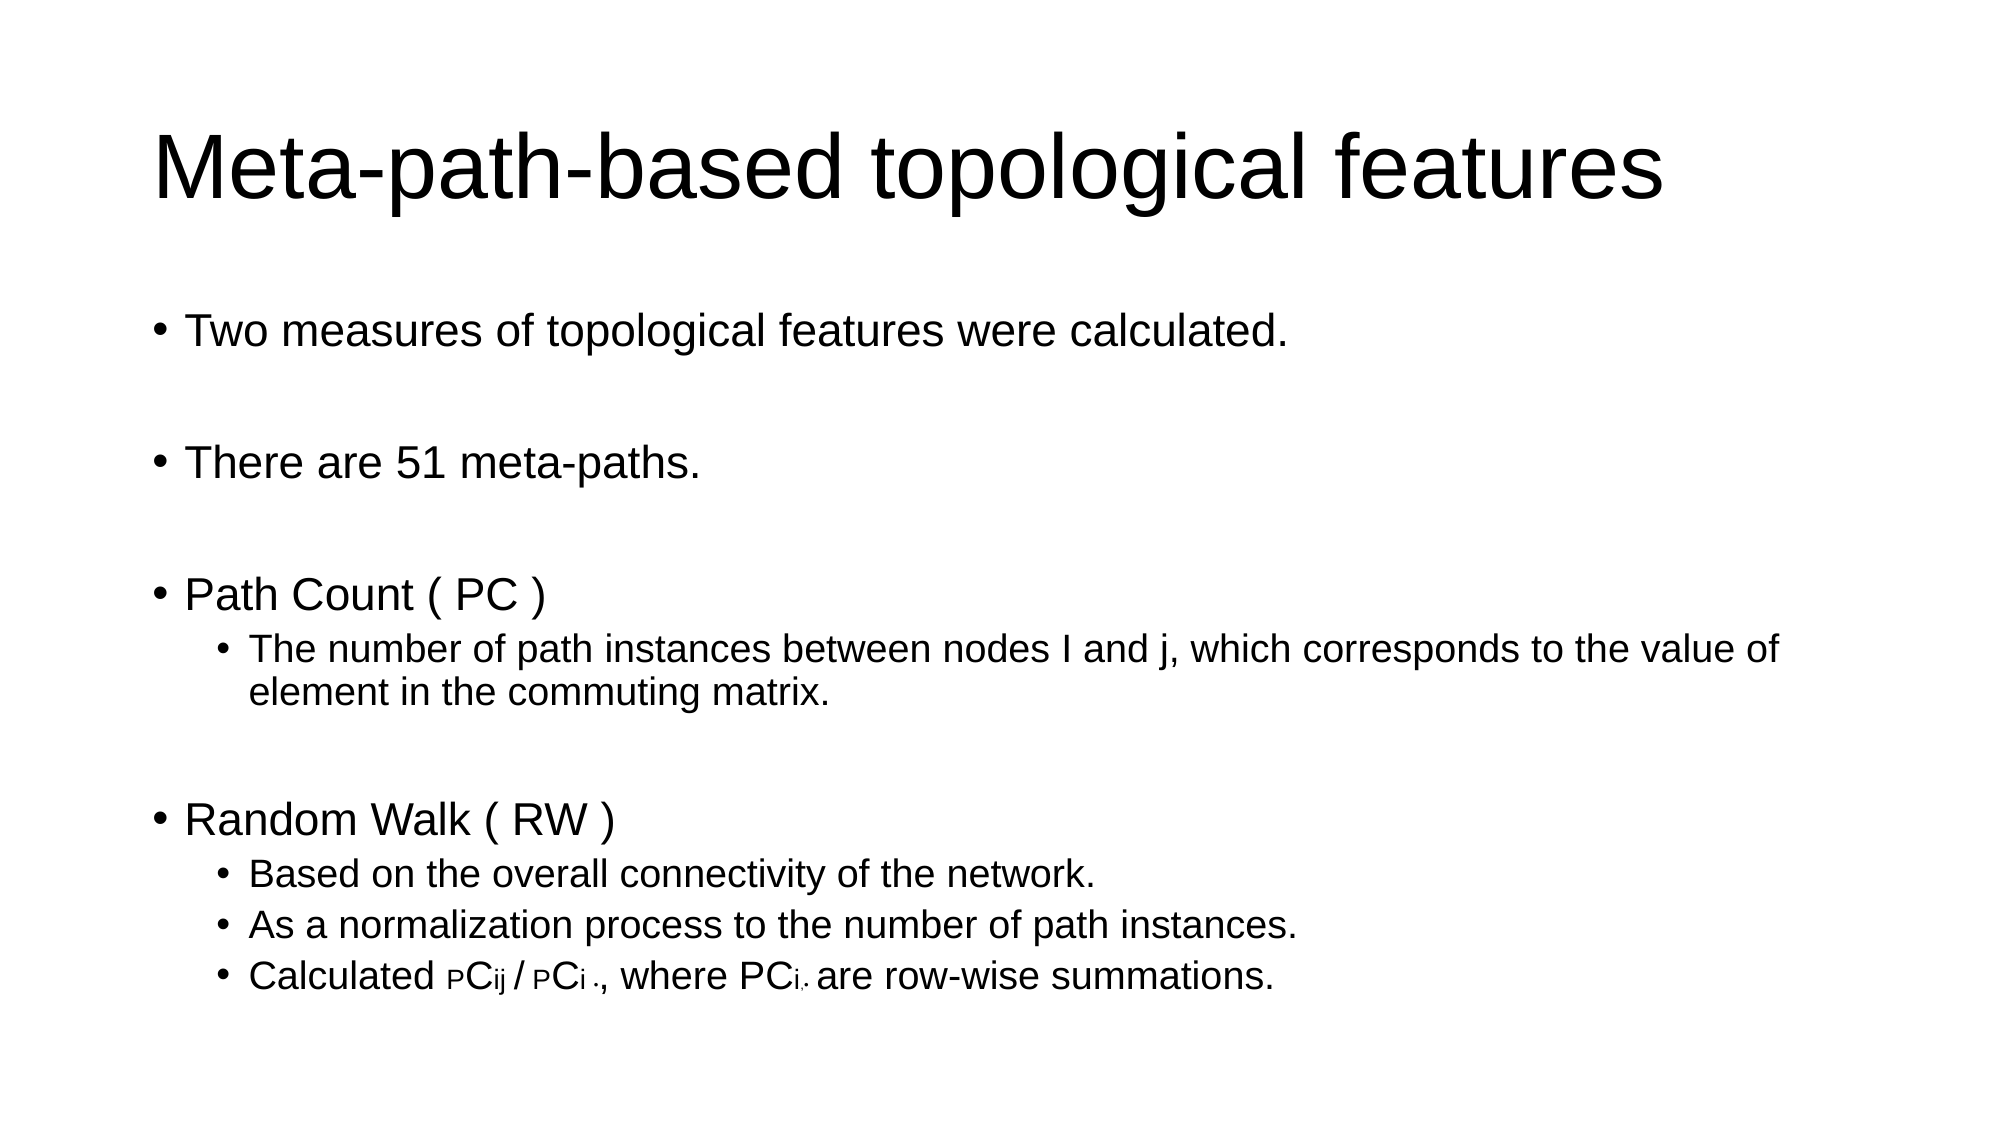

# Meta-path-based topological features
Two measures of topological features were calculated.

There are 51 meta-paths.

Path Count ( PC )
The number of path instances between nodes I and j, which corresponds to the value of element in the commuting matrix.

Random Walk ( RW )
Based on the overall connectivity of the network.
As a normalization process to the number of path instances.
Calculated PCij / PCi •, where PCi,•  are row-wise summations.